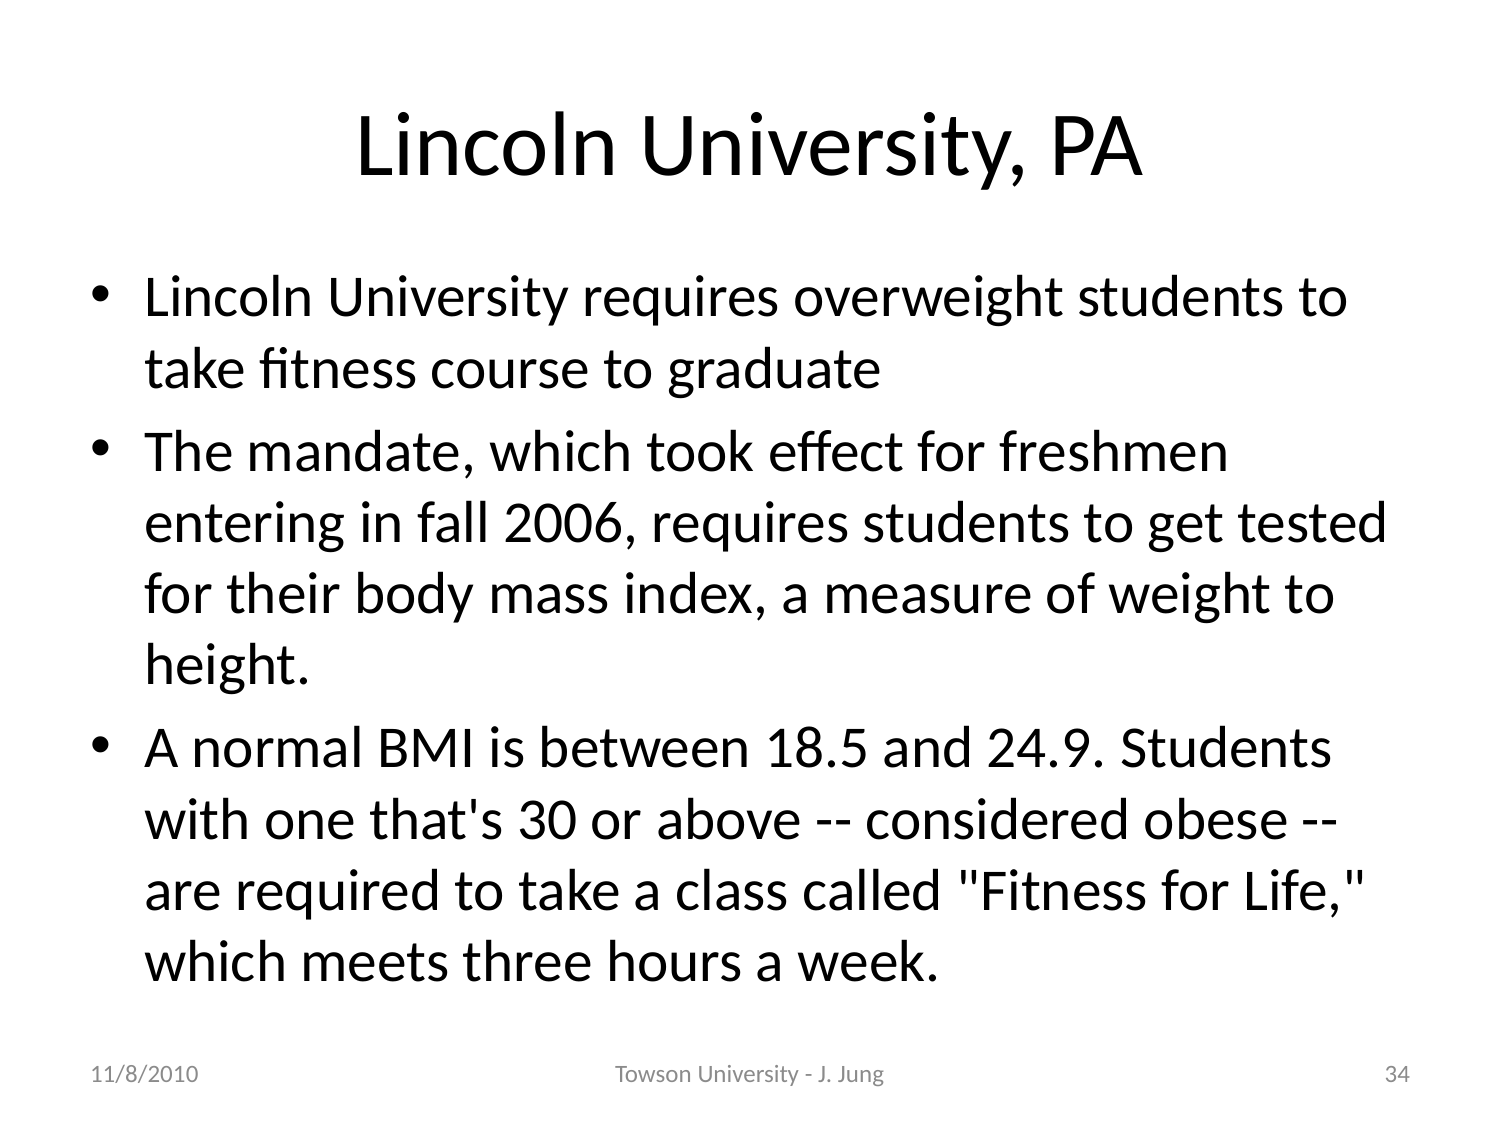

# Lincoln University, PA
Lincoln University requires overweight students to take fitness course to graduate
The mandate, which took effect for freshmen entering in fall 2006, requires students to get tested for their body mass index, a measure of weight to height.
A normal BMI is between 18.5 and 24.9. Students with one that's 30 or above -- considered obese -- are required to take a class called "Fitness for Life," which meets three hours a week.
11/8/2010
Towson University - J. Jung
34